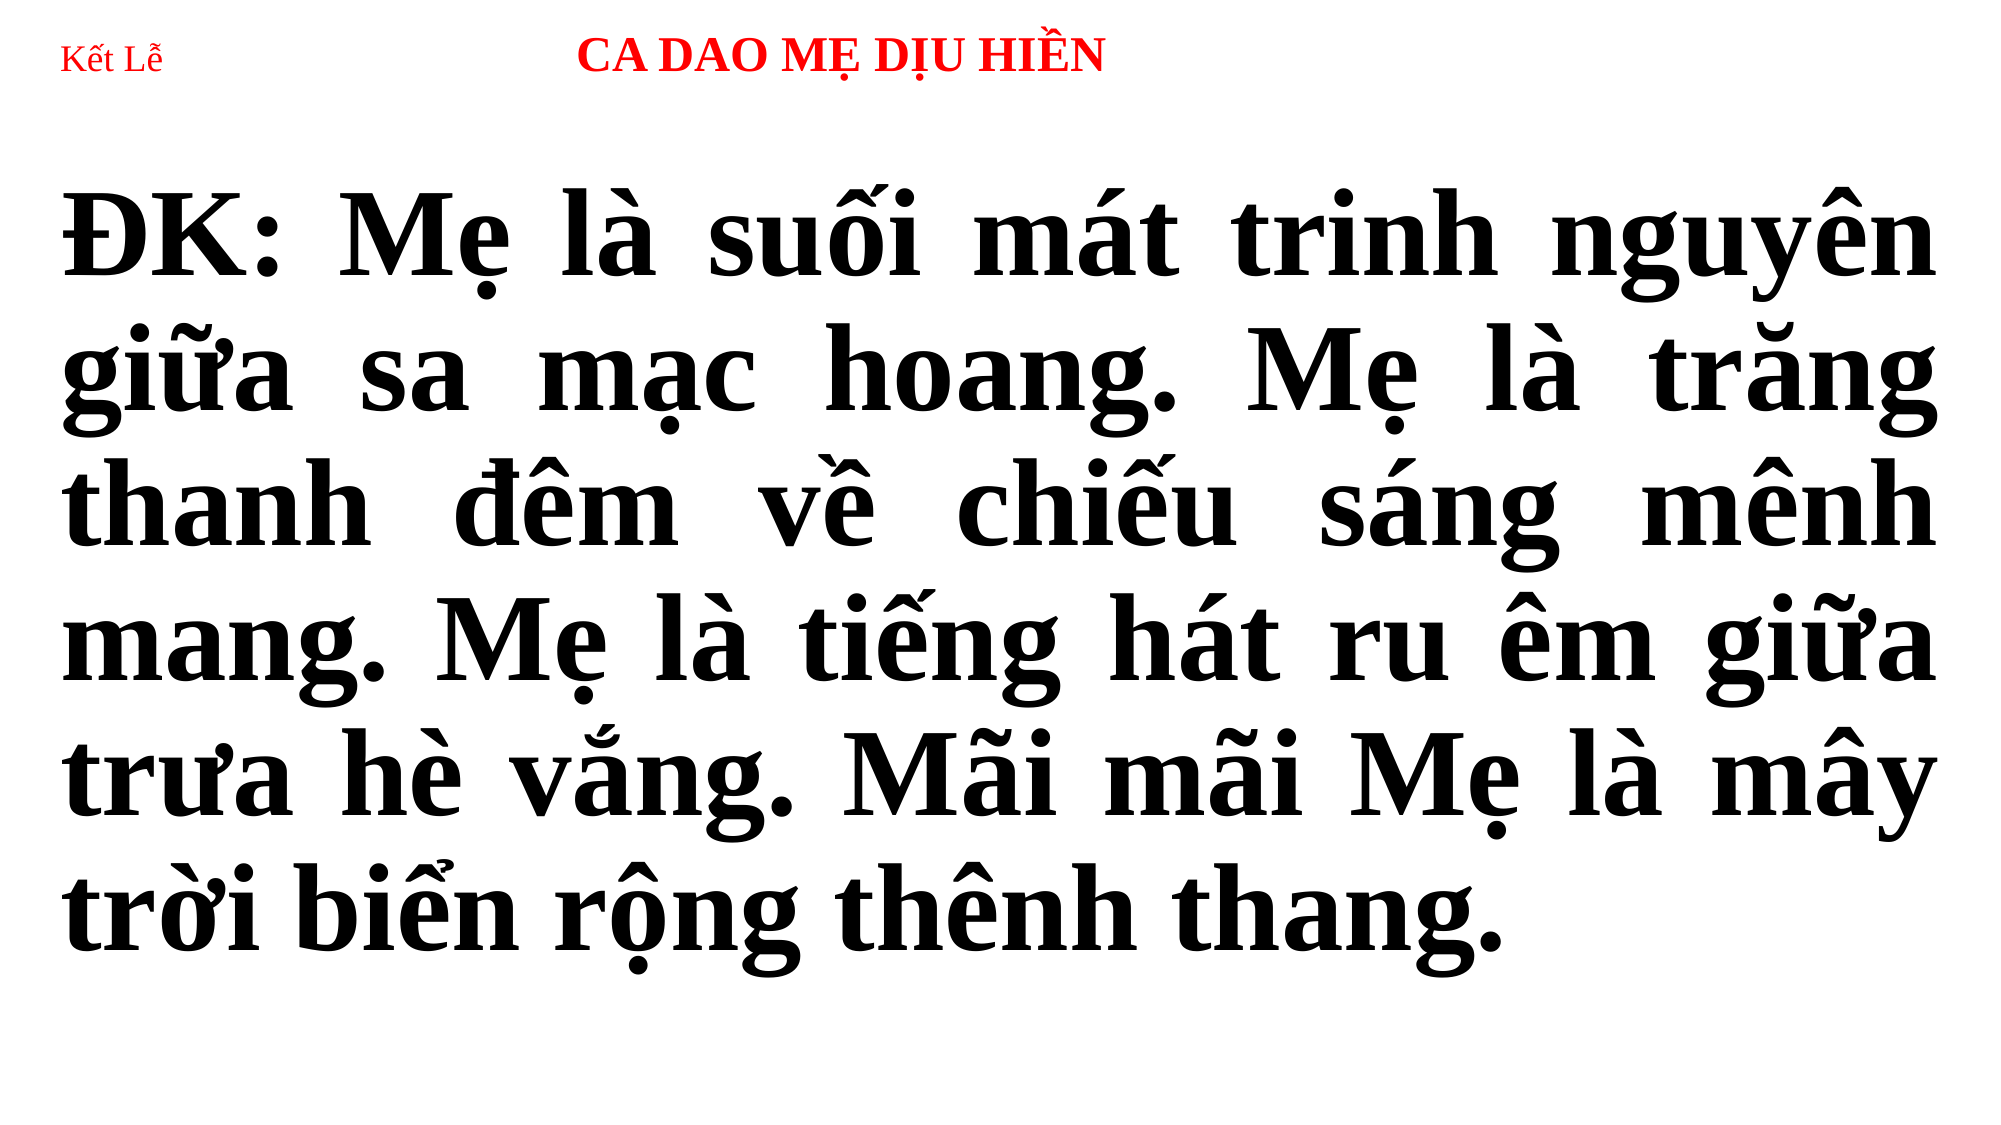

# Kết Lễ                         	       CA DAO MẸ DỊU HIỀN
ĐK: Mẹ là suối mát trinh nguyên giữa sa mạc hoang. Mẹ là trăng thanh đêm về chiếu sáng mênh mang. Mẹ là tiếng hát ru êm giữa trưa hè vắng. Mãi mãi Mẹ là mây trời biển rộng thênh thang.